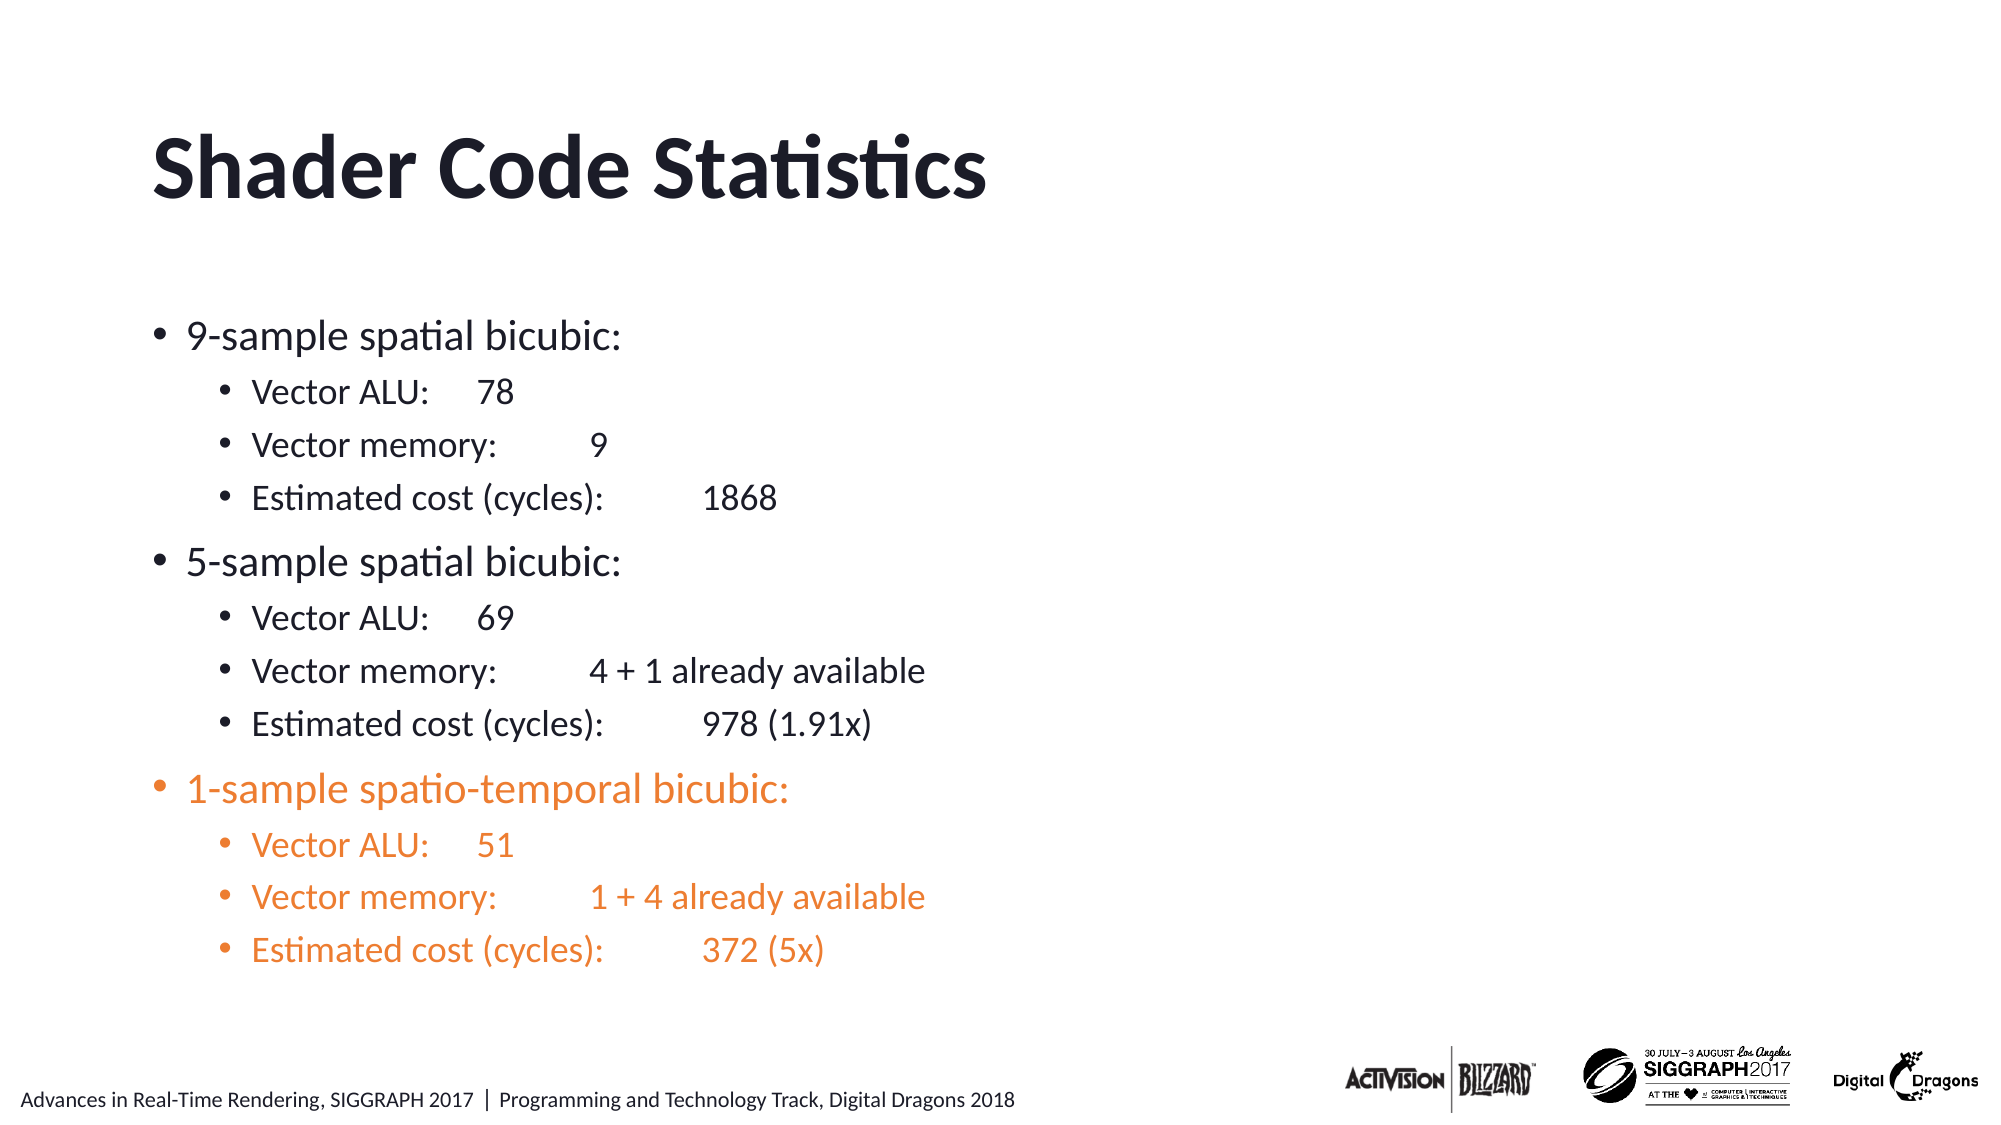

# Shader Code Statistics
9-sample spatial bicubic:
Vector ALU:		78
Vector memory:		9
Estimated cost (cycles):	1868
5-sample spatial bicubic:
Vector ALU:		69
Vector memory:		4 + 1 already available
Estimated cost (cycles):	978 (1.91x)
1-sample spatio-temporal bicubic:
Vector ALU:		51
Vector memory:		1 + 4 already available
Estimated cost (cycles):	372 (5x)